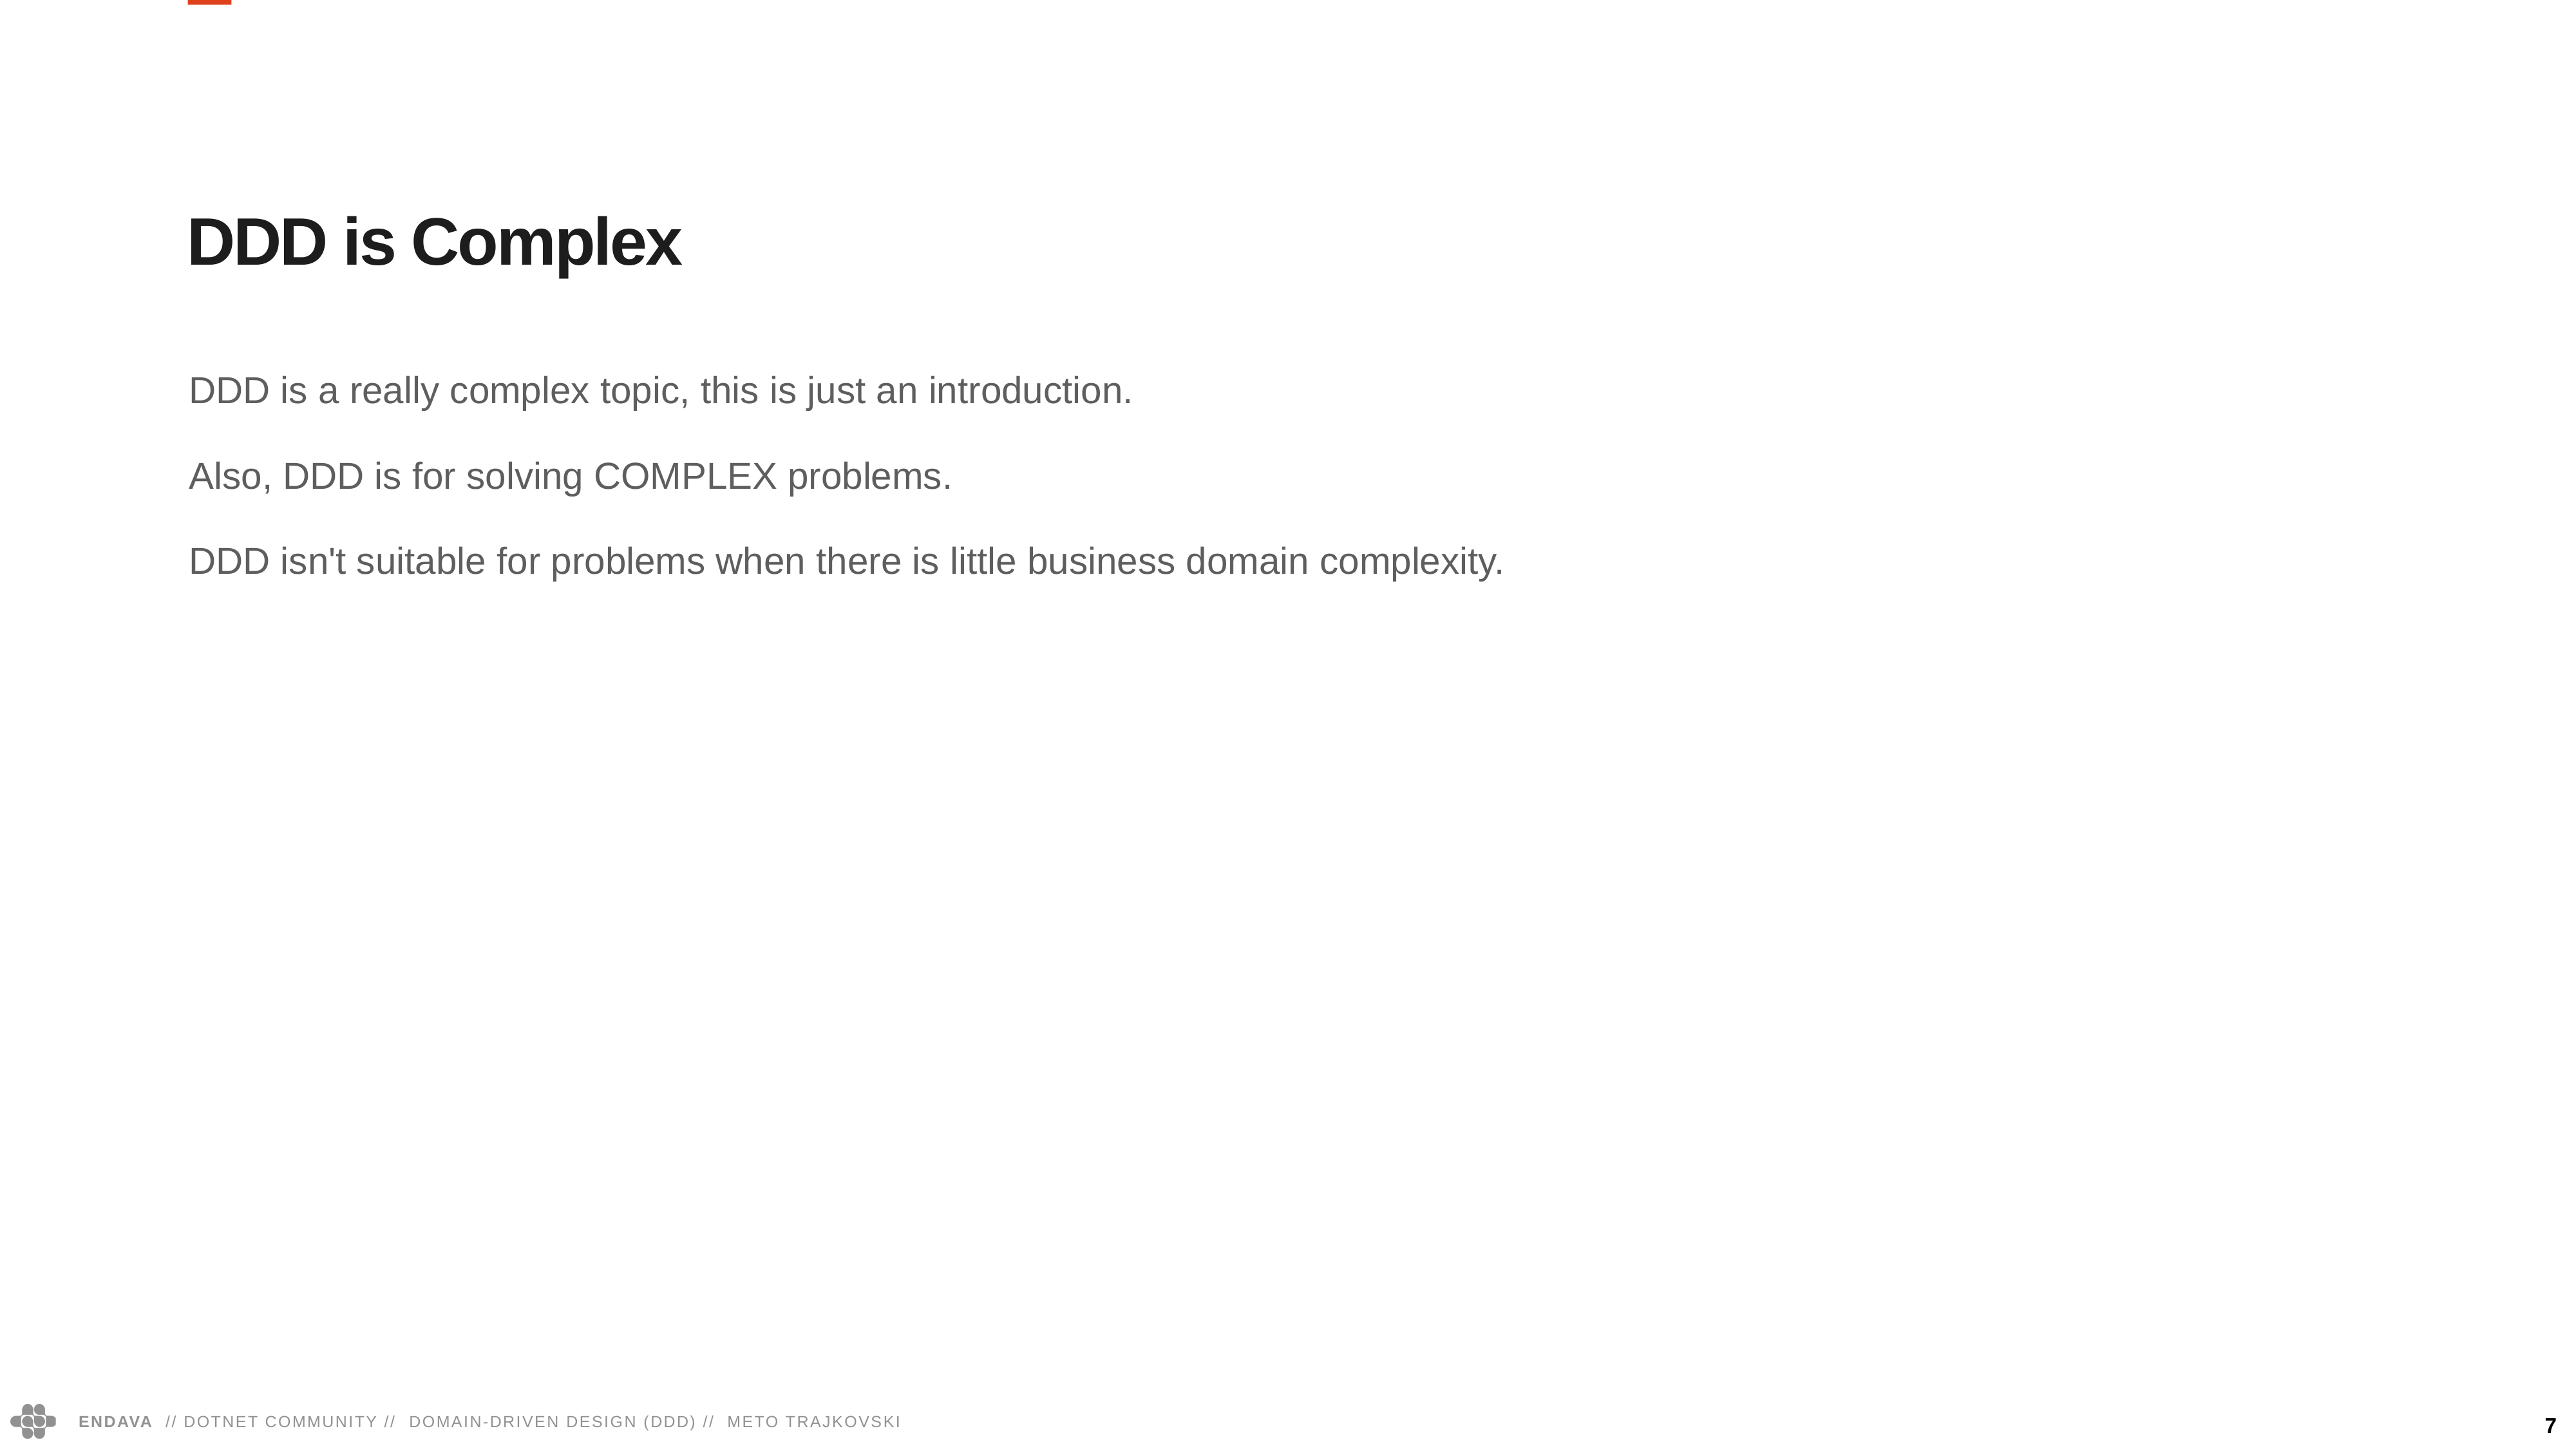

DDD is Complex
DDD is a really complex topic, this is just an introduction.
Also, DDD is for solving COMPLEX problems.
DDD isn't suitable for problems when there is little business domain complexity.
7